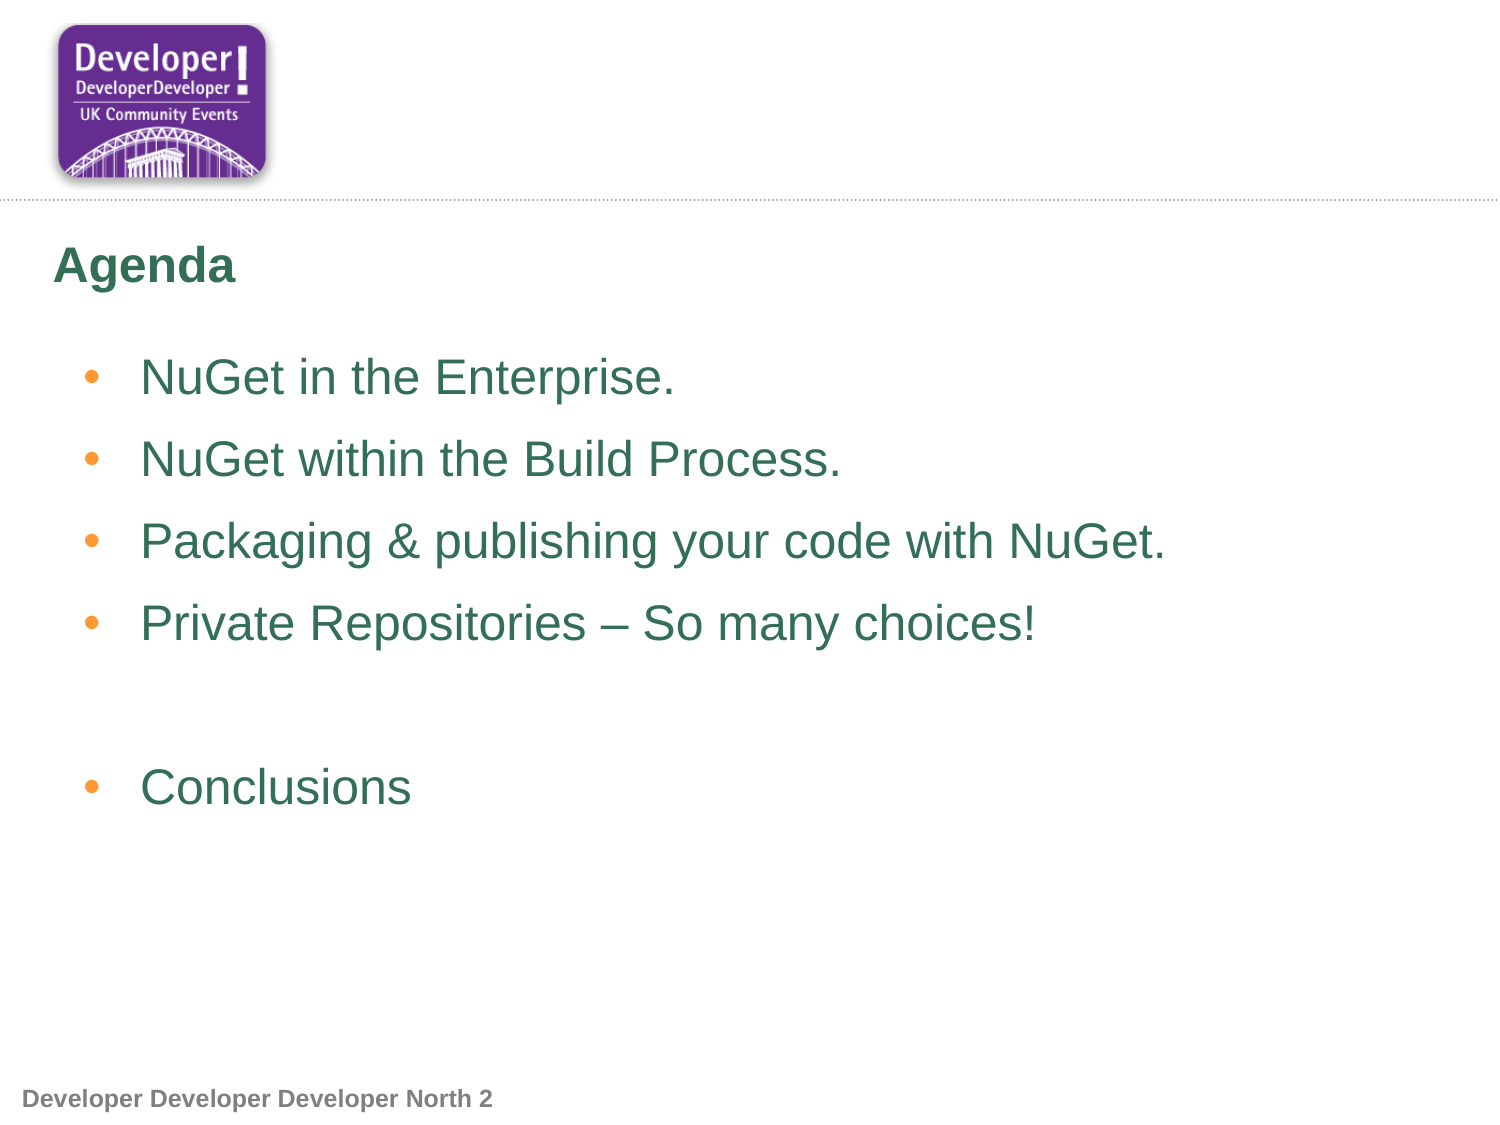

# Agenda
NuGet in the Enterprise.
NuGet within the Build Process.
Packaging & publishing your code with NuGet.
Private Repositories – So many choices!

Conclusions